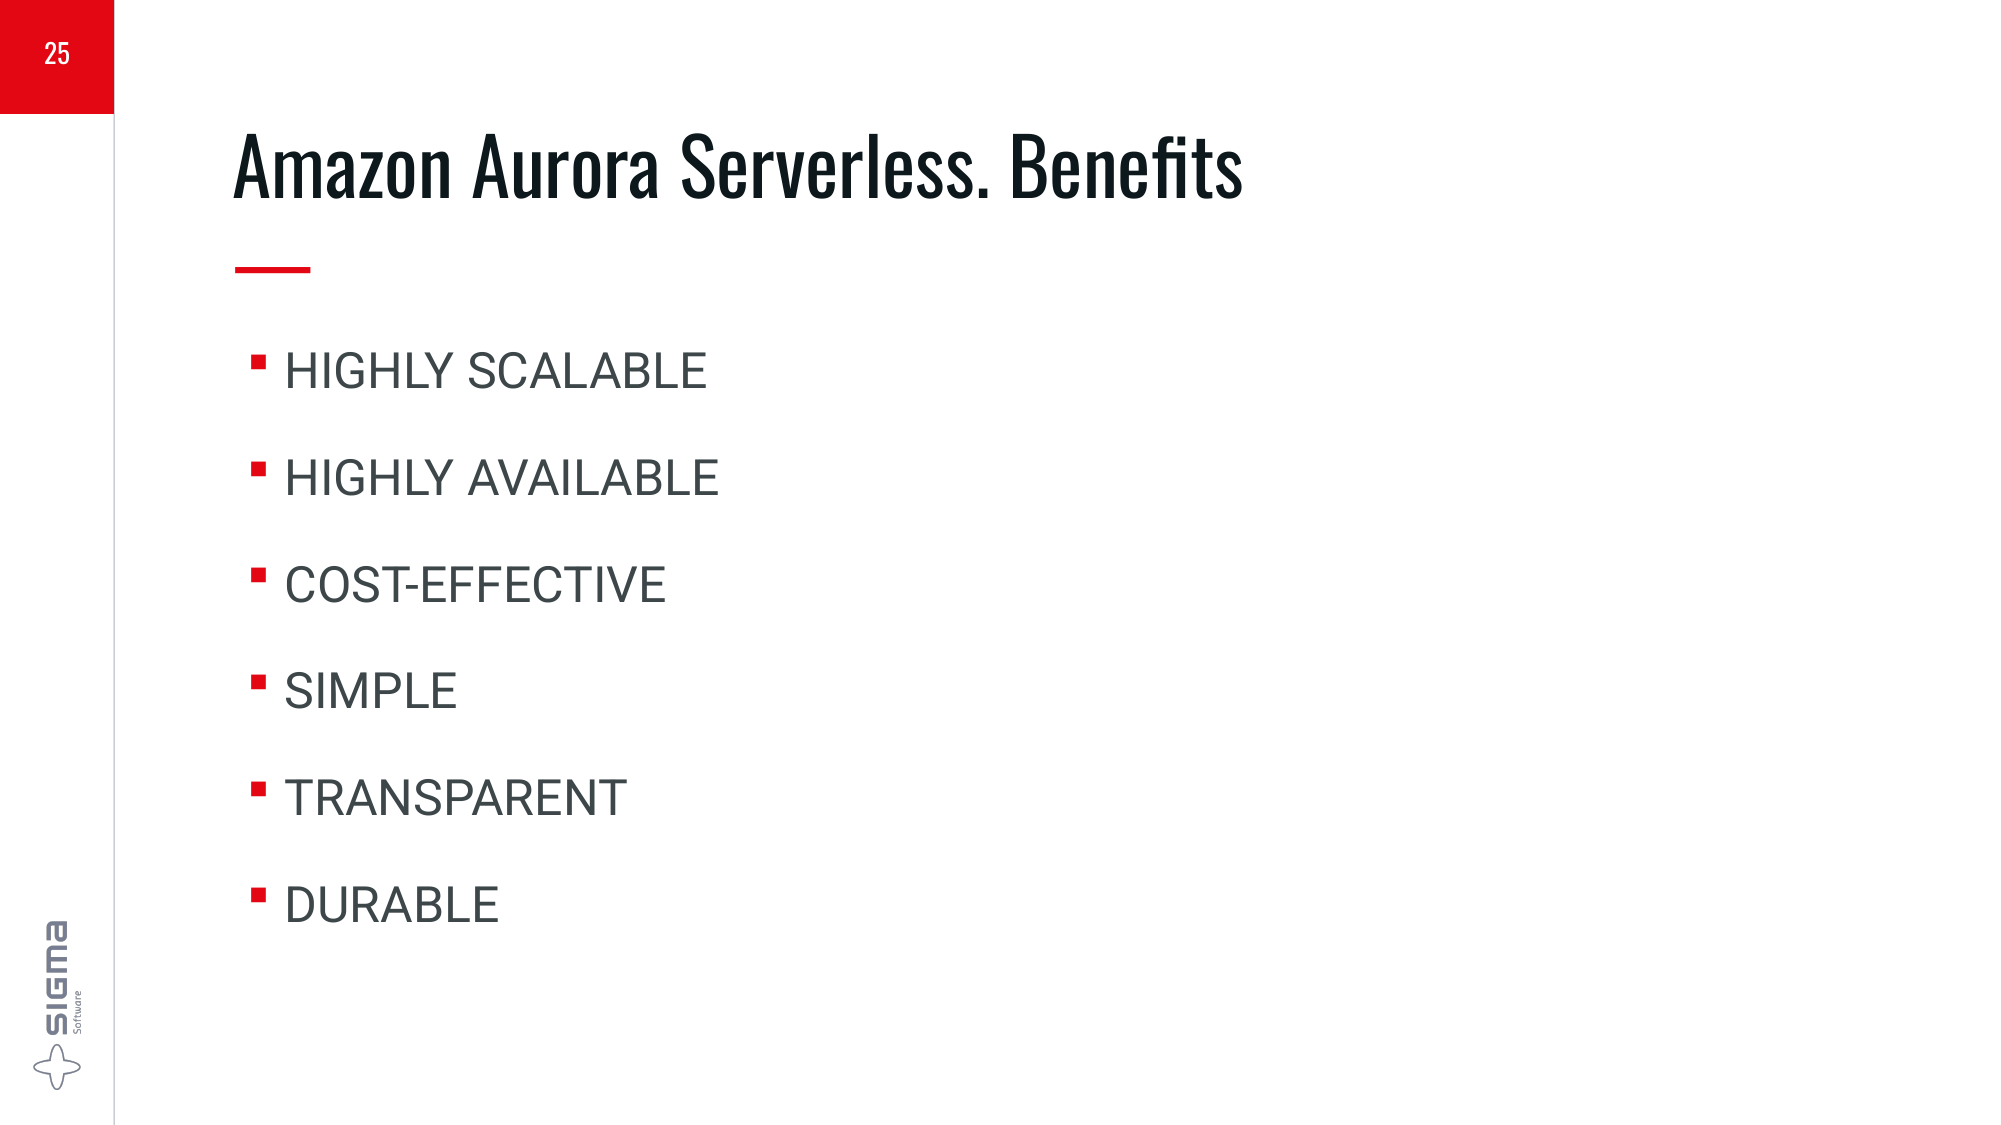

25
# Amazon Aurora Serverless. Benefits —
HIGHLY SCALABLE
HIGHLY AVAILABLE
COST-EFFECTIVE
SIMPLE
TRANSPARENT
DURABLE